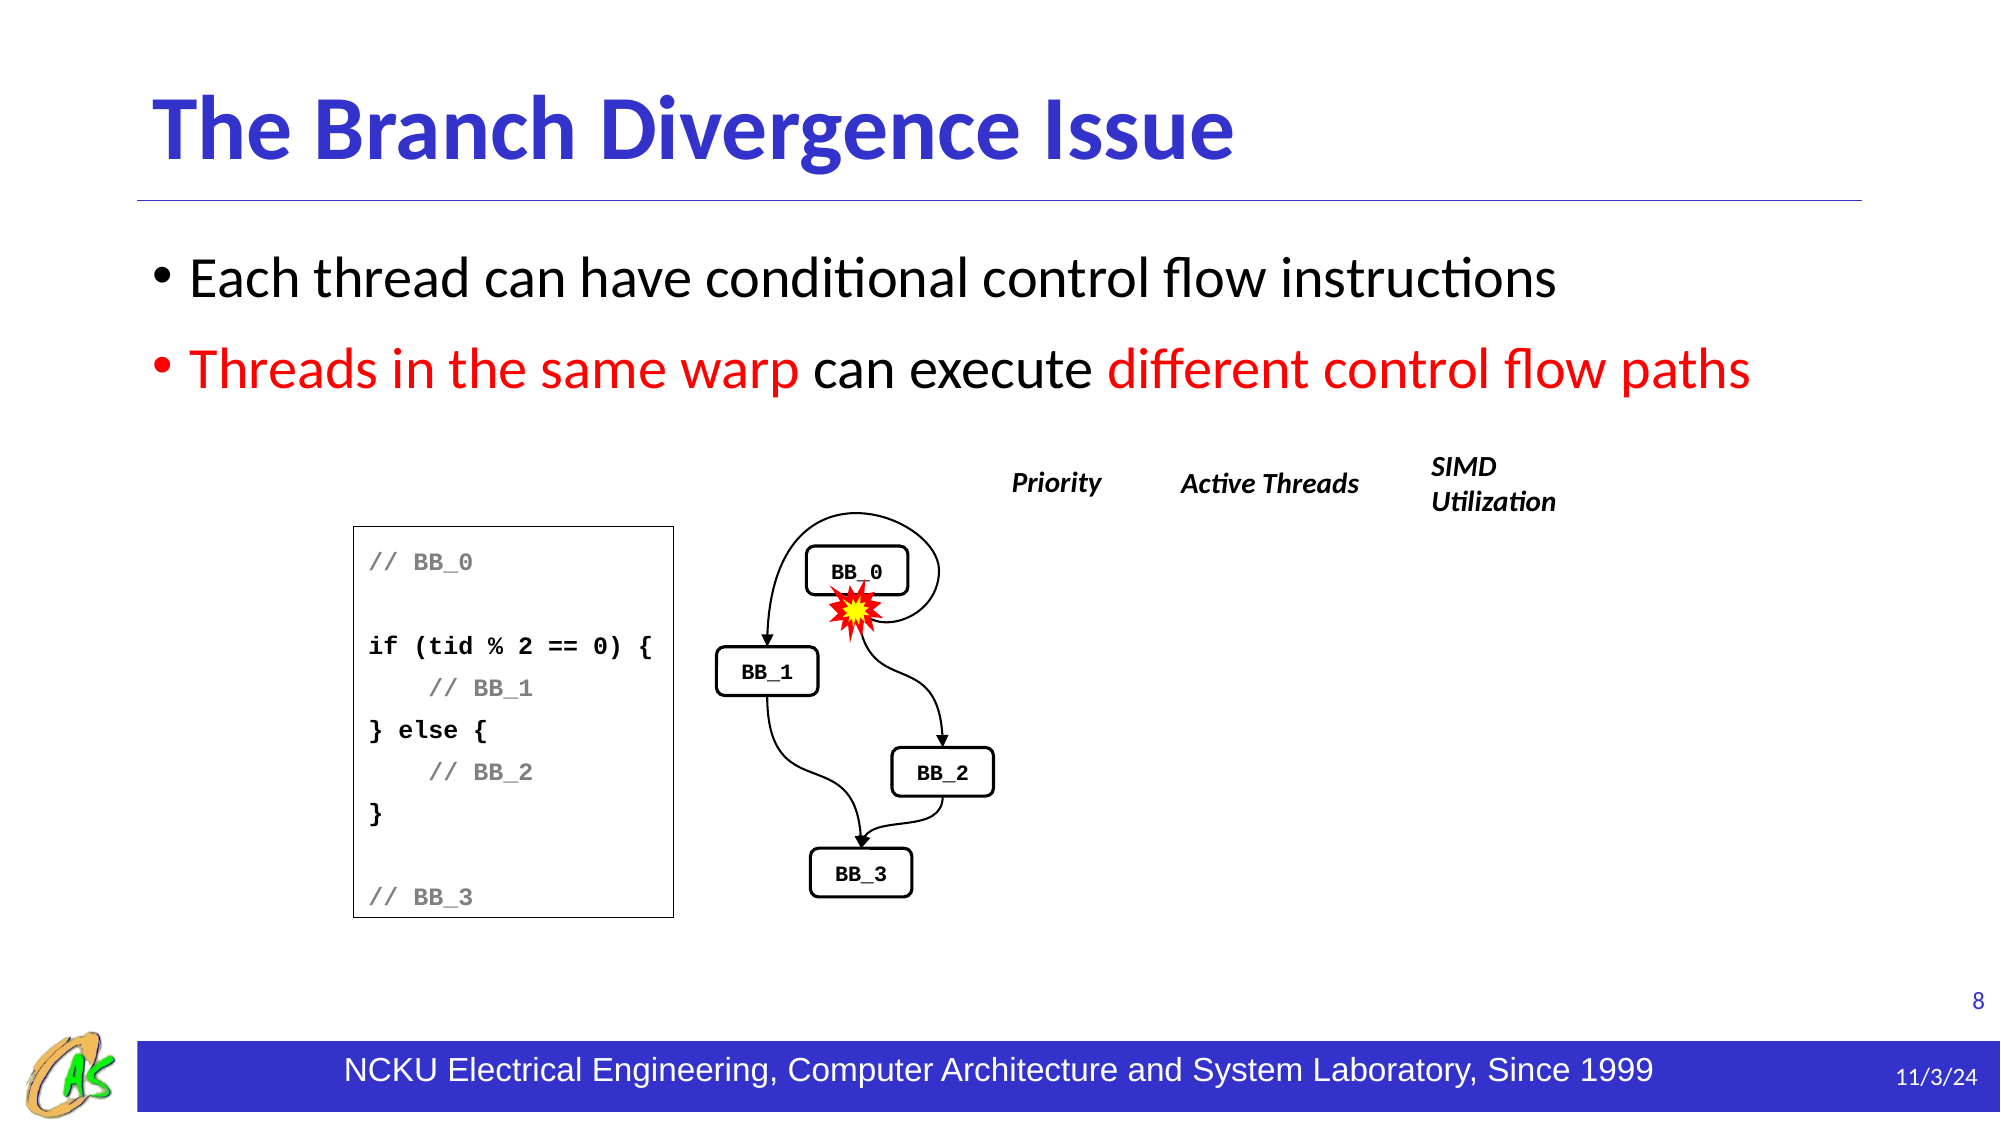

# The Branch Divergence Issue
Each thread can have conditional control flow instructions
Threads in the same warp can execute different control flow paths
SIMD
Utilization
Priority
Active Threads
// BB_0

if (tid % 2 == 0) {
    // BB_1
} else {
    // BB_2
}

// BB_3
BB_0

BB_1
BB_2
BB_3
8
11/3/24